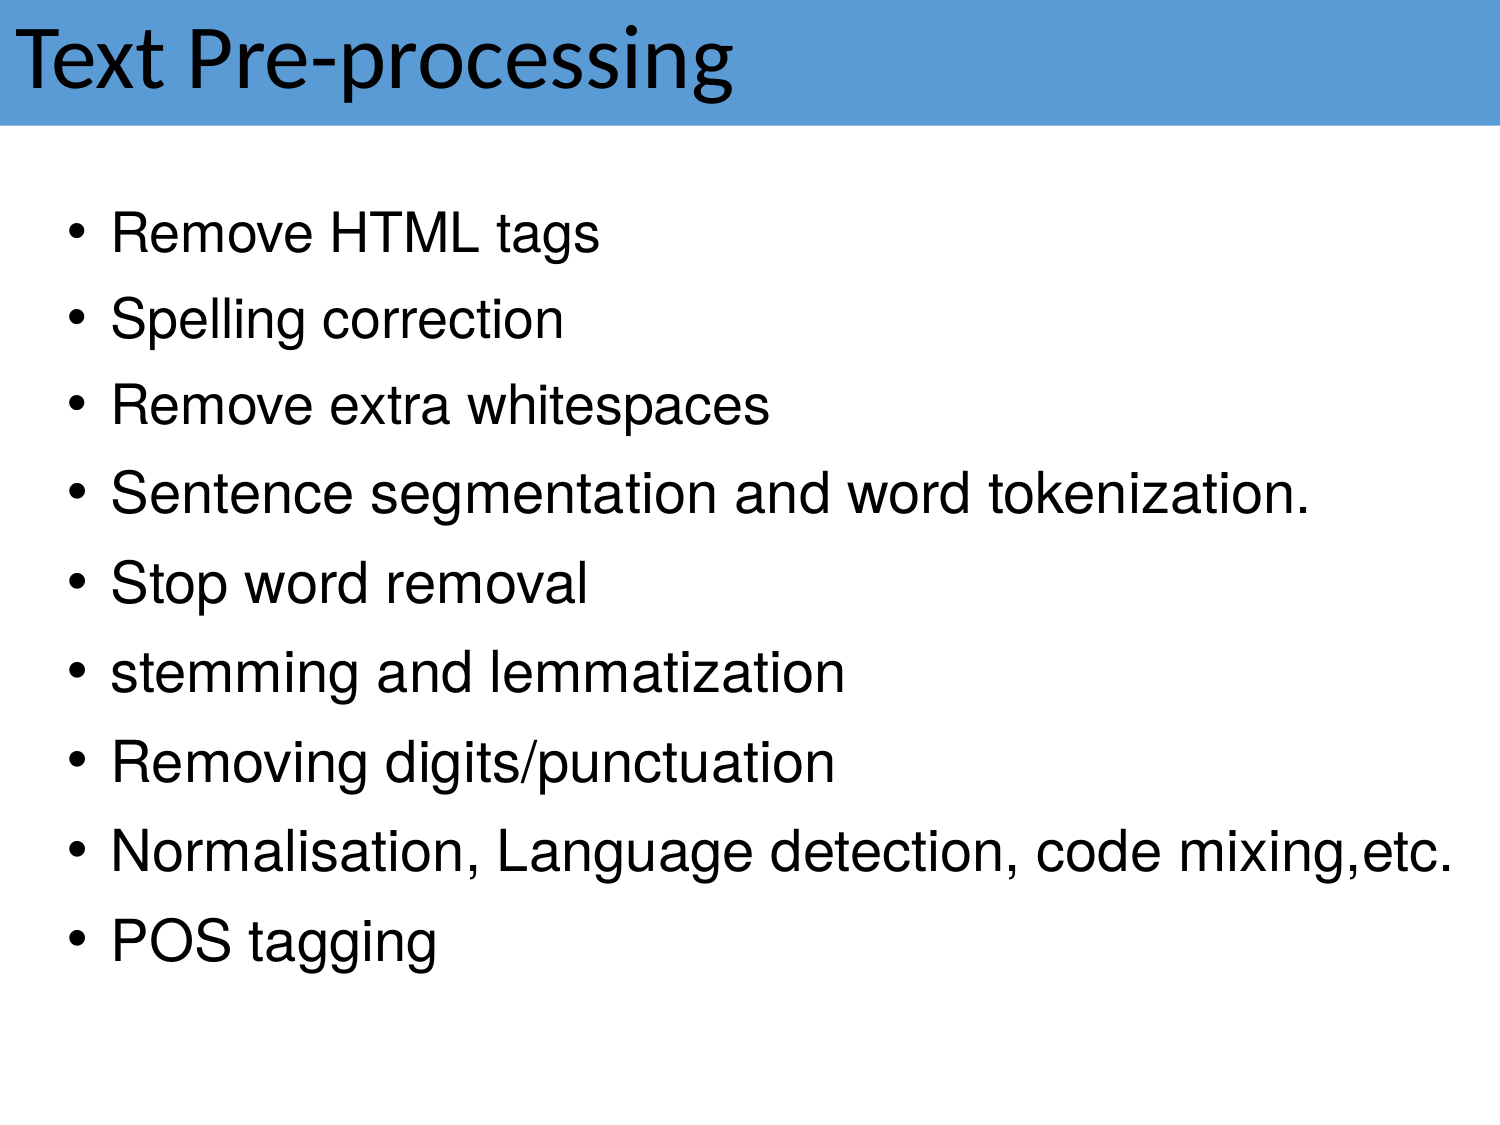

# Text Pre-processing
Remove HTML tags
Spelling correction
Remove extra whitespaces
Sentence segmentation and word tokenization.
Stop word removal
stemming and lemmatization
Removing digits/punctuation
Normalisation, Language detection, code mixing,etc.
POS tagging